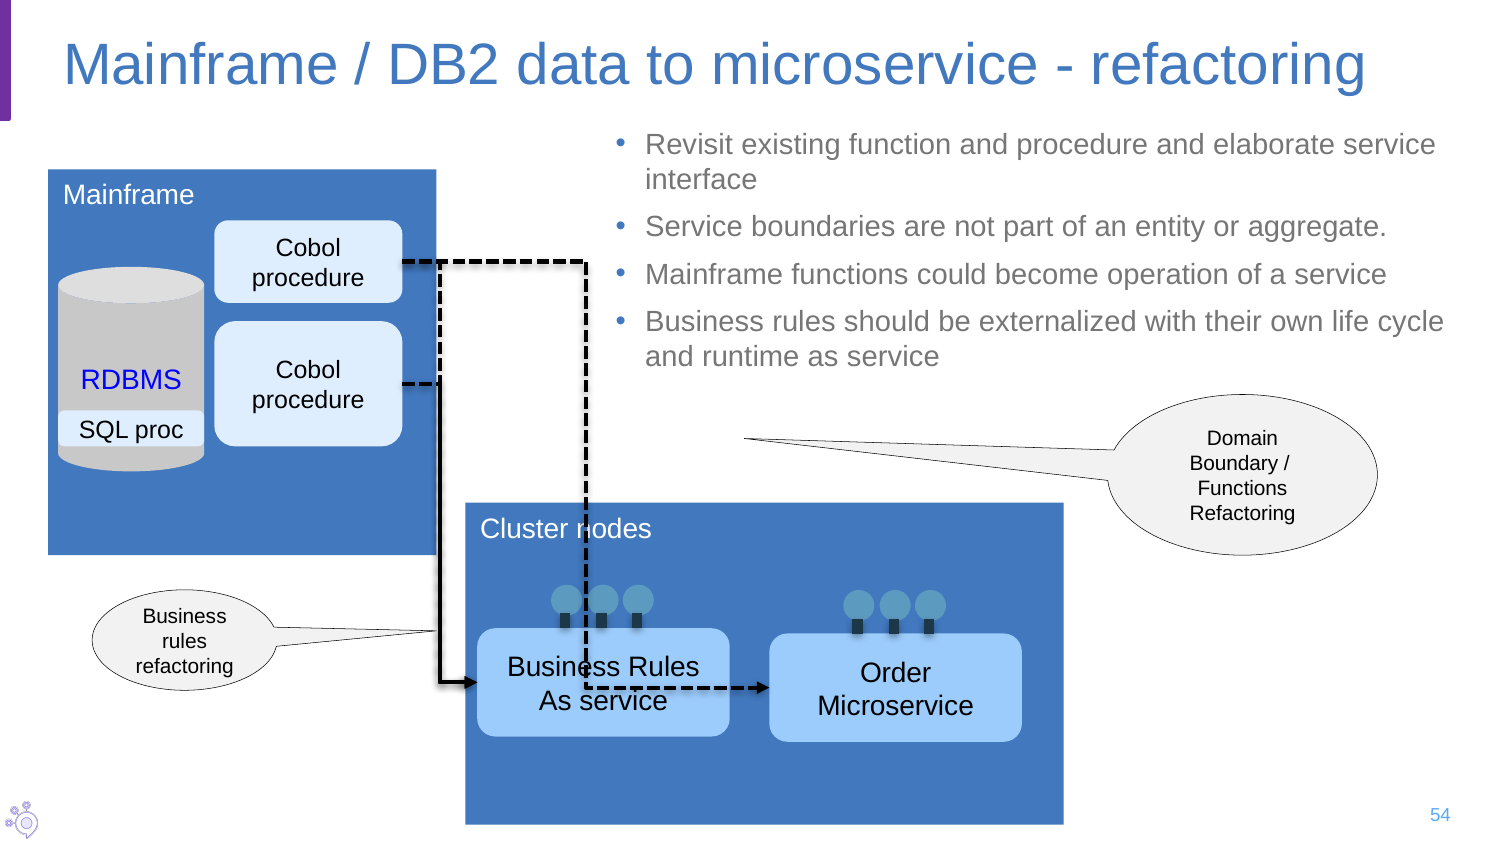

# Mainframe / DB2 data to microservice - refactoring
Revisit existing function and procedure and elaborate service interface
Service boundaries are not part of an entity or aggregate.
Mainframe functions could become operation of a service
Business rules should be externalized with their own life cycle and runtime as service
Mainframe
Cobol procedure
RDBMS
Cobol procedure
Domain Boundary /
Functions Refactoring
SQL proc
Cluster nodes

Business rules refactoring

Business Rules
As service
Order Microservice
54